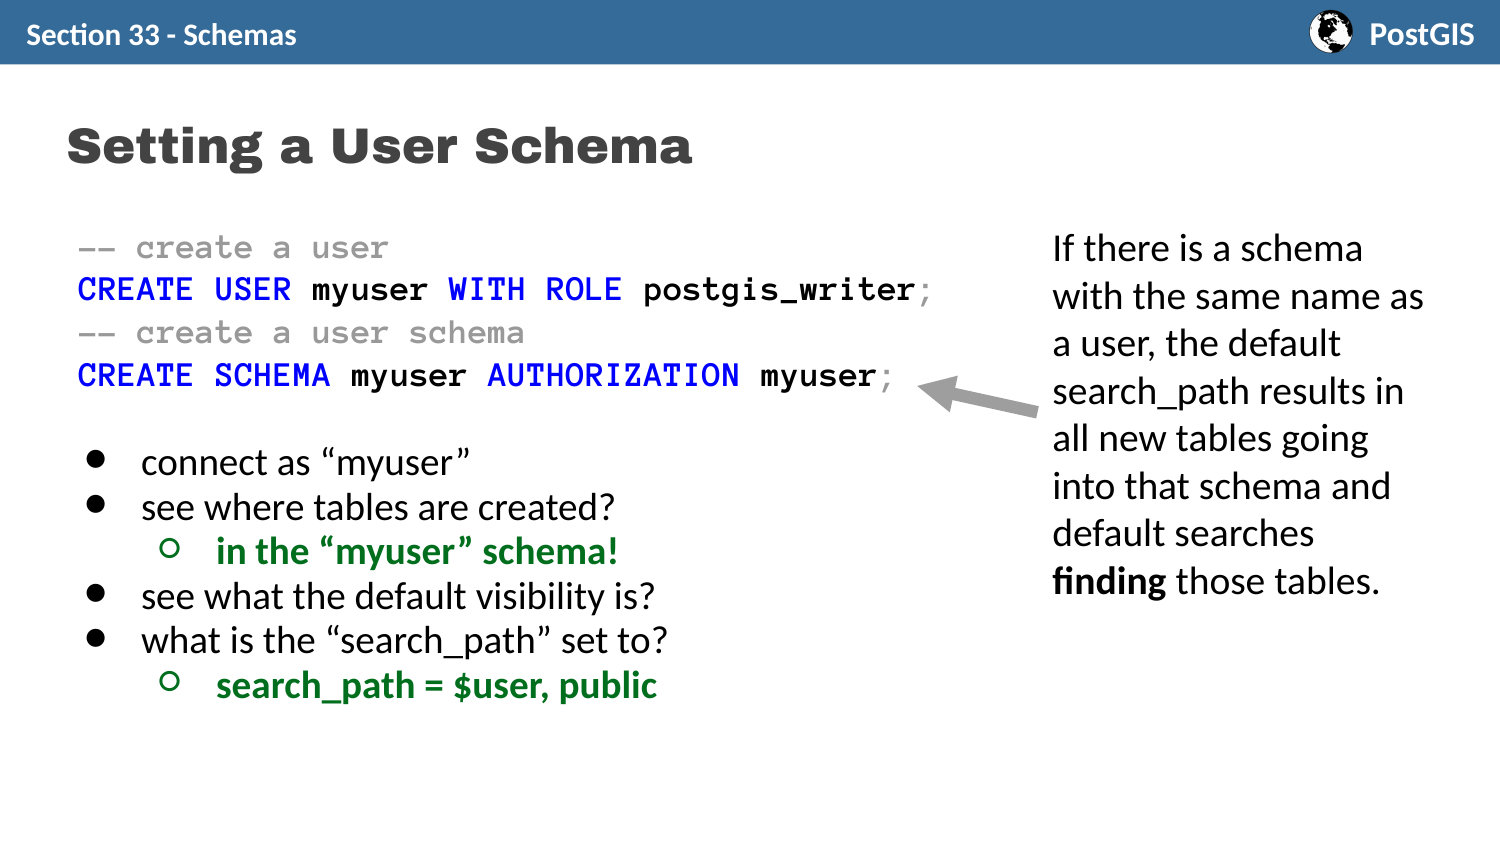

Section 33 - Schemas
# Setting a User Schema

-- create a user
CREATE USER myuser WITH ROLE postgis_writer;
-- create a user schema
CREATE SCHEMA myuser AUTHORIZATION myuser;
If there is a schema with the same name as a user, the default search_path results in all new tables going into that schema and default searches finding those tables.
connect as “myuser”
see where tables are created?
in the “myuser” schema!
see what the default visibility is?
what is the “search_path” set to?
search_path = $user, public